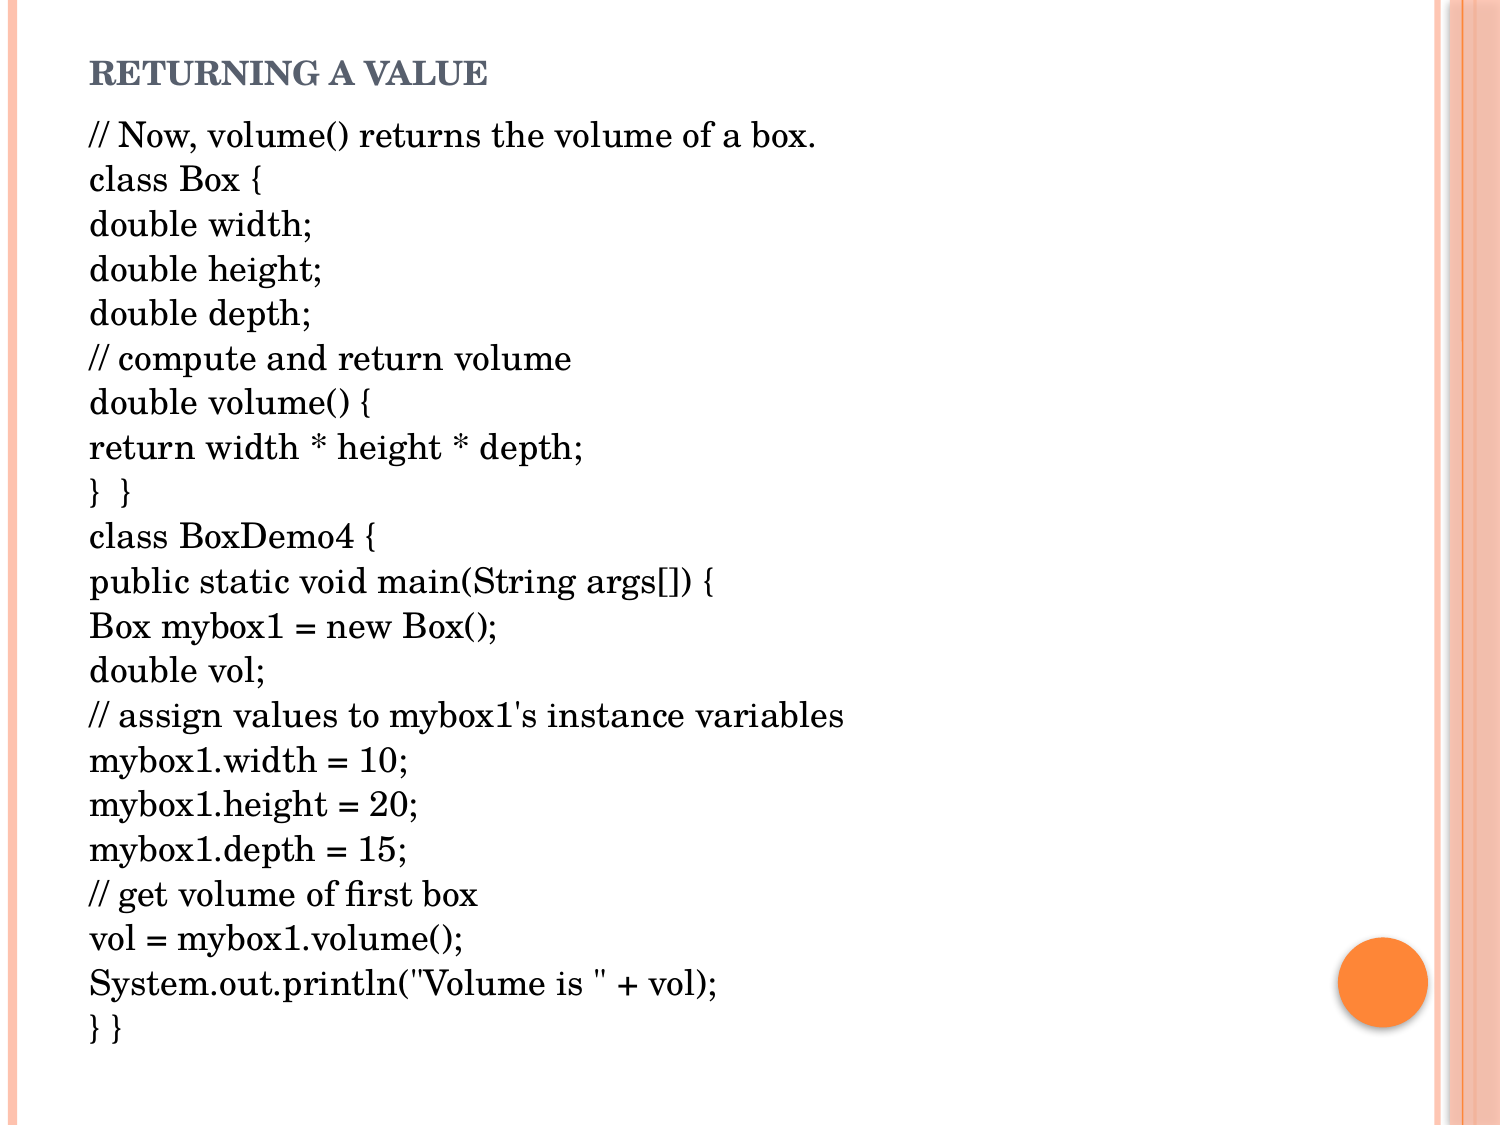

# Returning a Value
// Now, volume() returns the volume of a box.
class Box {
double width;
double height;
double depth;
// compute and return volume
double volume() {
return width * height * depth;
}  }
class BoxDemo4 {
public static void main(String args[]) {
Box mybox1 = new Box();
double vol;
// assign values to mybox1's instance variables
mybox1.width = 10;
mybox1.height = 20;
mybox1.depth = 15;
// get volume of first box
vol = mybox1.volume();
System.out.println("Volume is " + vol);
} }